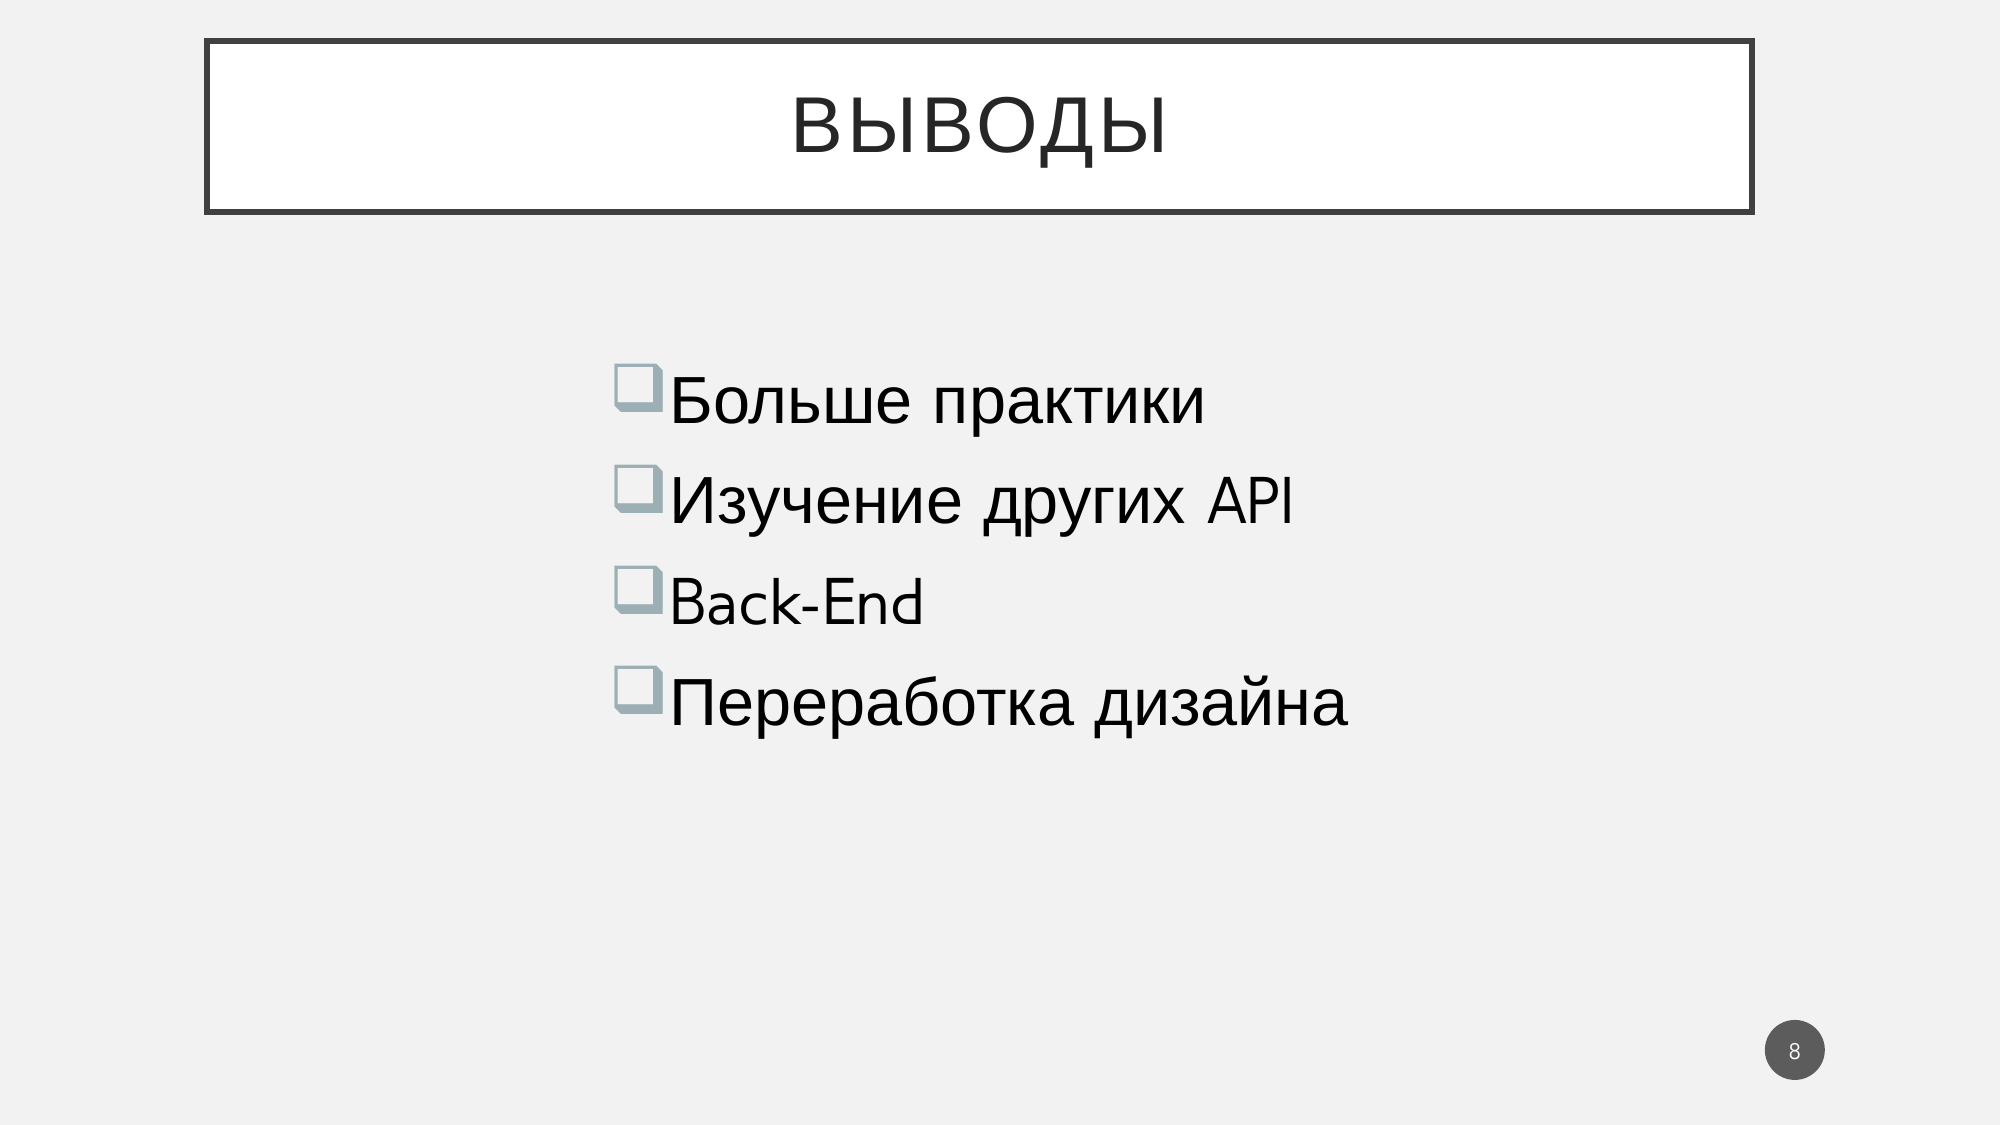

# вЫВОДЫ
Больше практики
Изучение других API
Back-End
Переработка дизайна
8